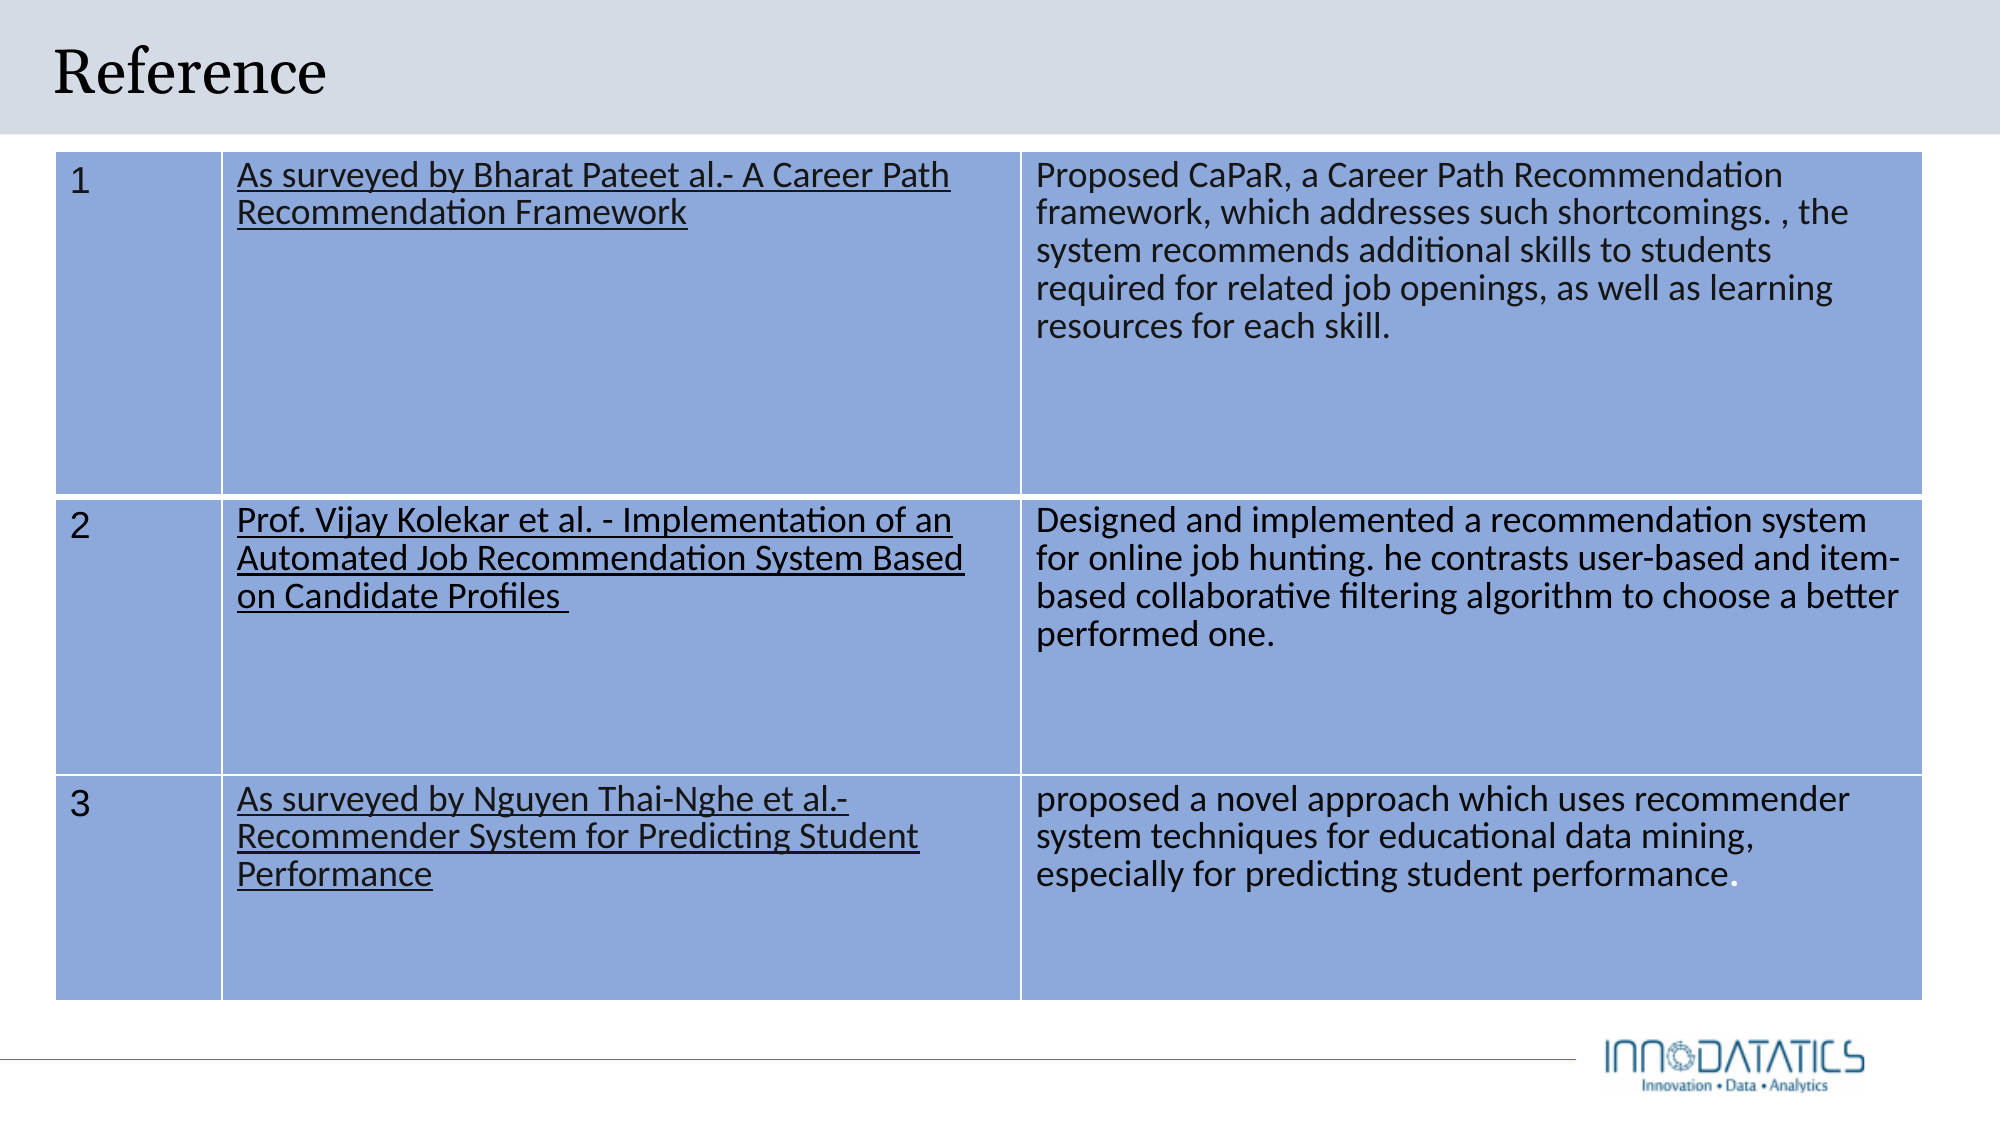

# Reference
| 1 | As surveyed by Bharat Pateet al.- A Career Path Recommendation Framework | Proposed CaPaR, a Career Path Recommendation framework, which addresses such shortcomings. , the system recommends additional skills to students required for related job openings, as well as learning resources for each skill. |
| --- | --- | --- |
| 2 | Prof. Vijay Kolekar et al. - Implementation of an Automated Job Recommendation System Based on Candidate Profiles | Designed and implemented a recommendation system for online job hunting. he contrasts user-based and item-based collaborative filtering algorithm to choose a better performed one. |
| 3 | As surveyed by Nguyen Thai-Nghe et al.- Recommender System for Predicting Student Performance | proposed a novel approach which uses recommender system techniques for educational data mining, especially for predicting student performance. |